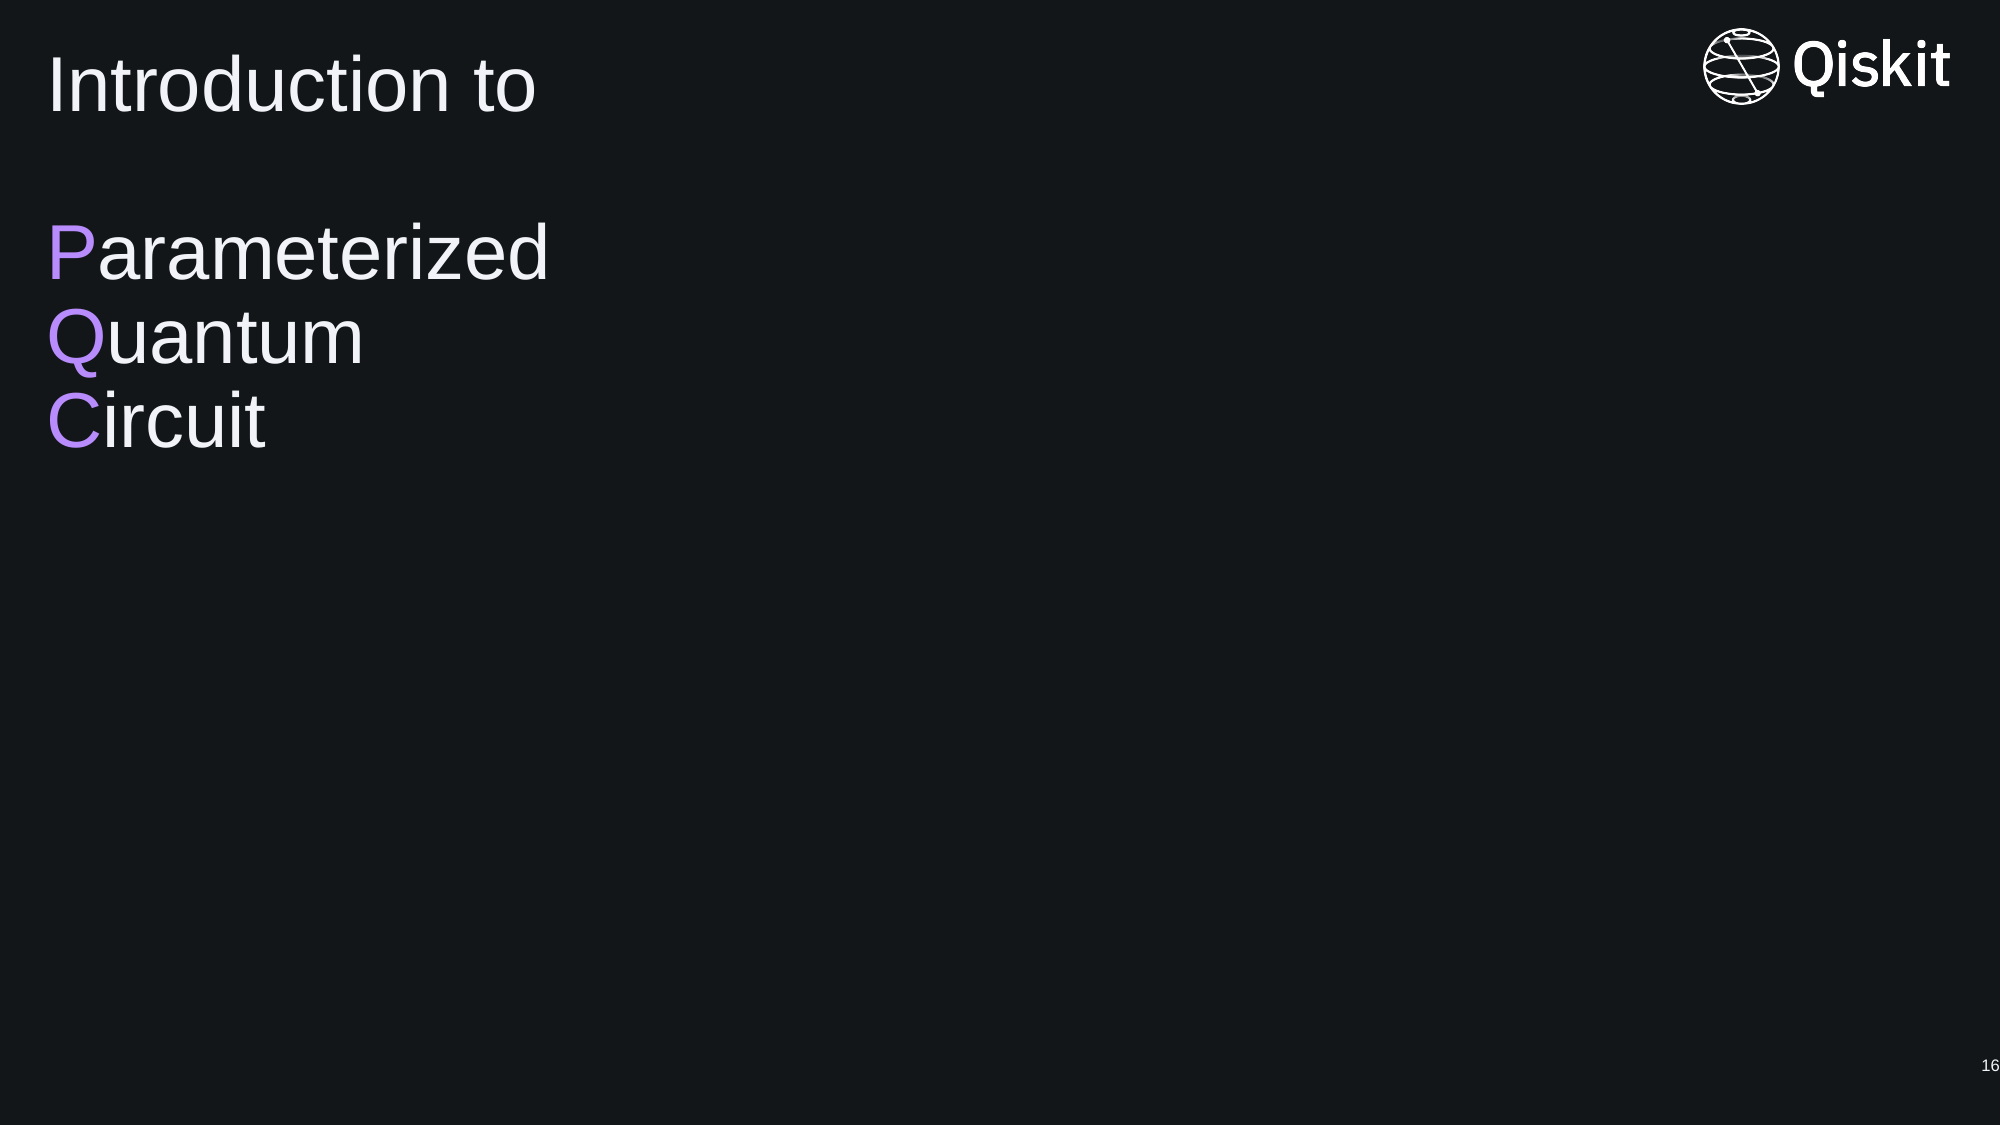

# Introduction to Parameterized Quantum Circuit
16